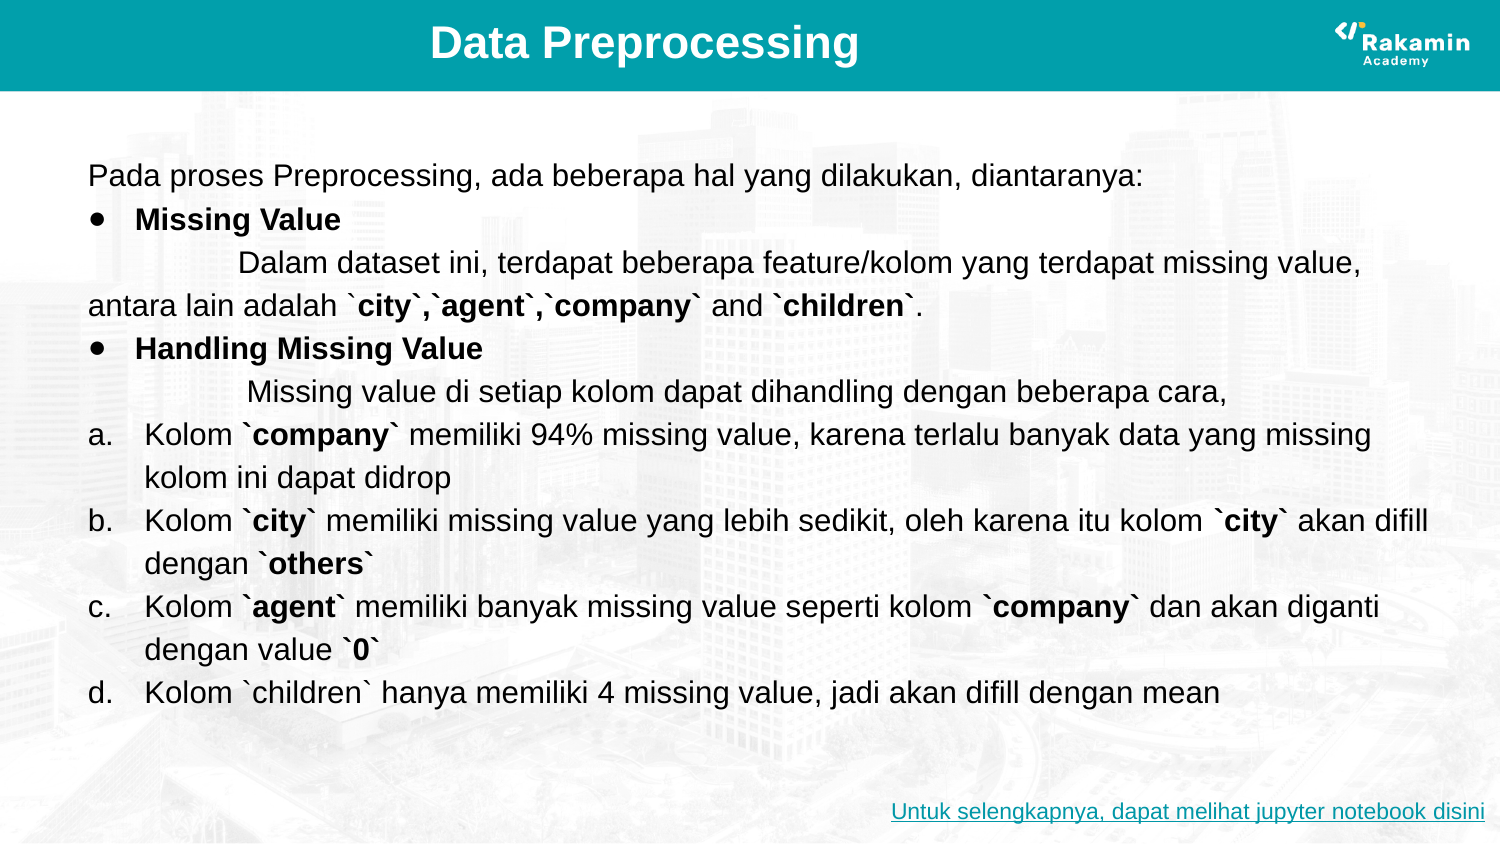

# Data Preprocessing
Pada proses Preprocessing, ada beberapa hal yang dilakukan, diantaranya:
Missing Value
	Dalam dataset ini, terdapat beberapa feature/kolom yang terdapat missing value, antara lain adalah `city`,`agent`,`company` and `children`.
Handling Missing Value
	 Missing value di setiap kolom dapat dihandling dengan beberapa cara,
Kolom `company` memiliki 94% missing value, karena terlalu banyak data yang missing kolom ini dapat didrop
Kolom `city` memiliki missing value yang lebih sedikit, oleh karena itu kolom `city` akan difill dengan `others`
Kolom `agent` memiliki banyak missing value seperti kolom `company` dan akan diganti dengan value `0`
Kolom `children` hanya memiliki 4 missing value, jadi akan difill dengan mean

Untuk selengkapnya, dapat melihat jupyter notebook disini